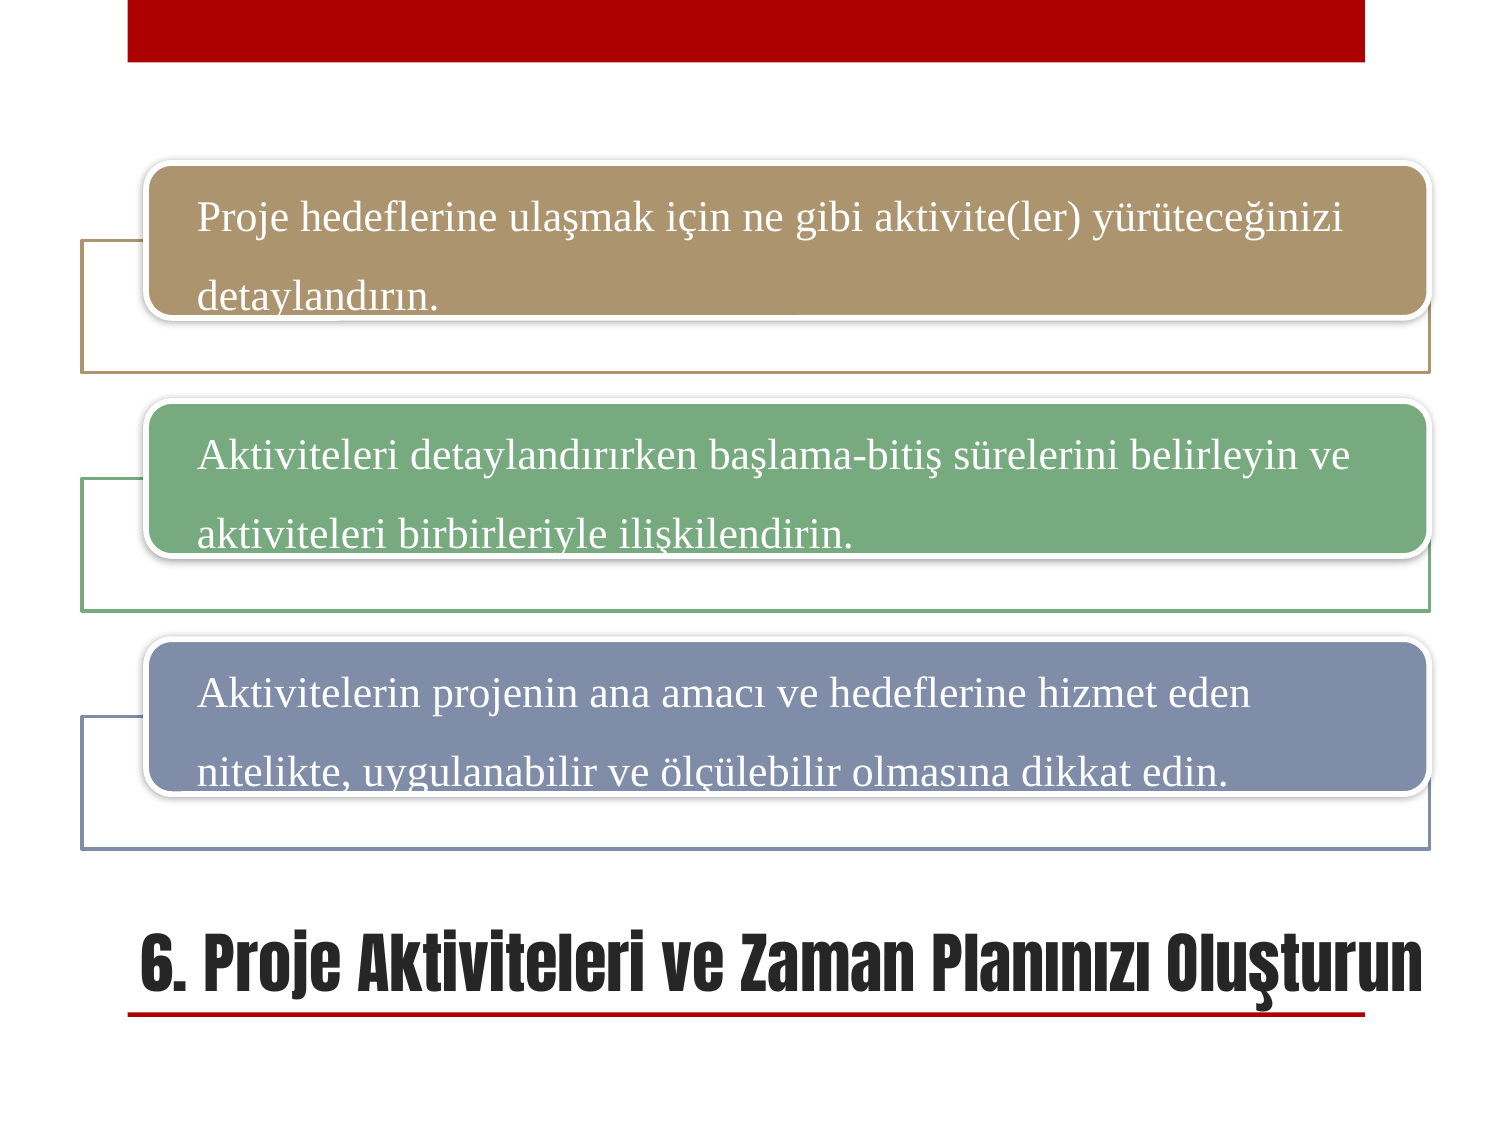

Proje hedeflerine ulaşmak için ne gibi aktivite(ler) yürüteceğinizi detaylandırın.
Aktiviteleri detaylandırırken başlama-bitiş sürelerini belirleyin ve aktiviteleri birbirleriyle ilişkilendirin.
Aktivitelerin projenin ana amacı ve hedeflerine hizmet eden nitelikte, uygulanabilir ve ölçülebilir olmasına dikkat edin.
6. Proje Aktiviteleri ve Zaman Planınızı Oluşturun